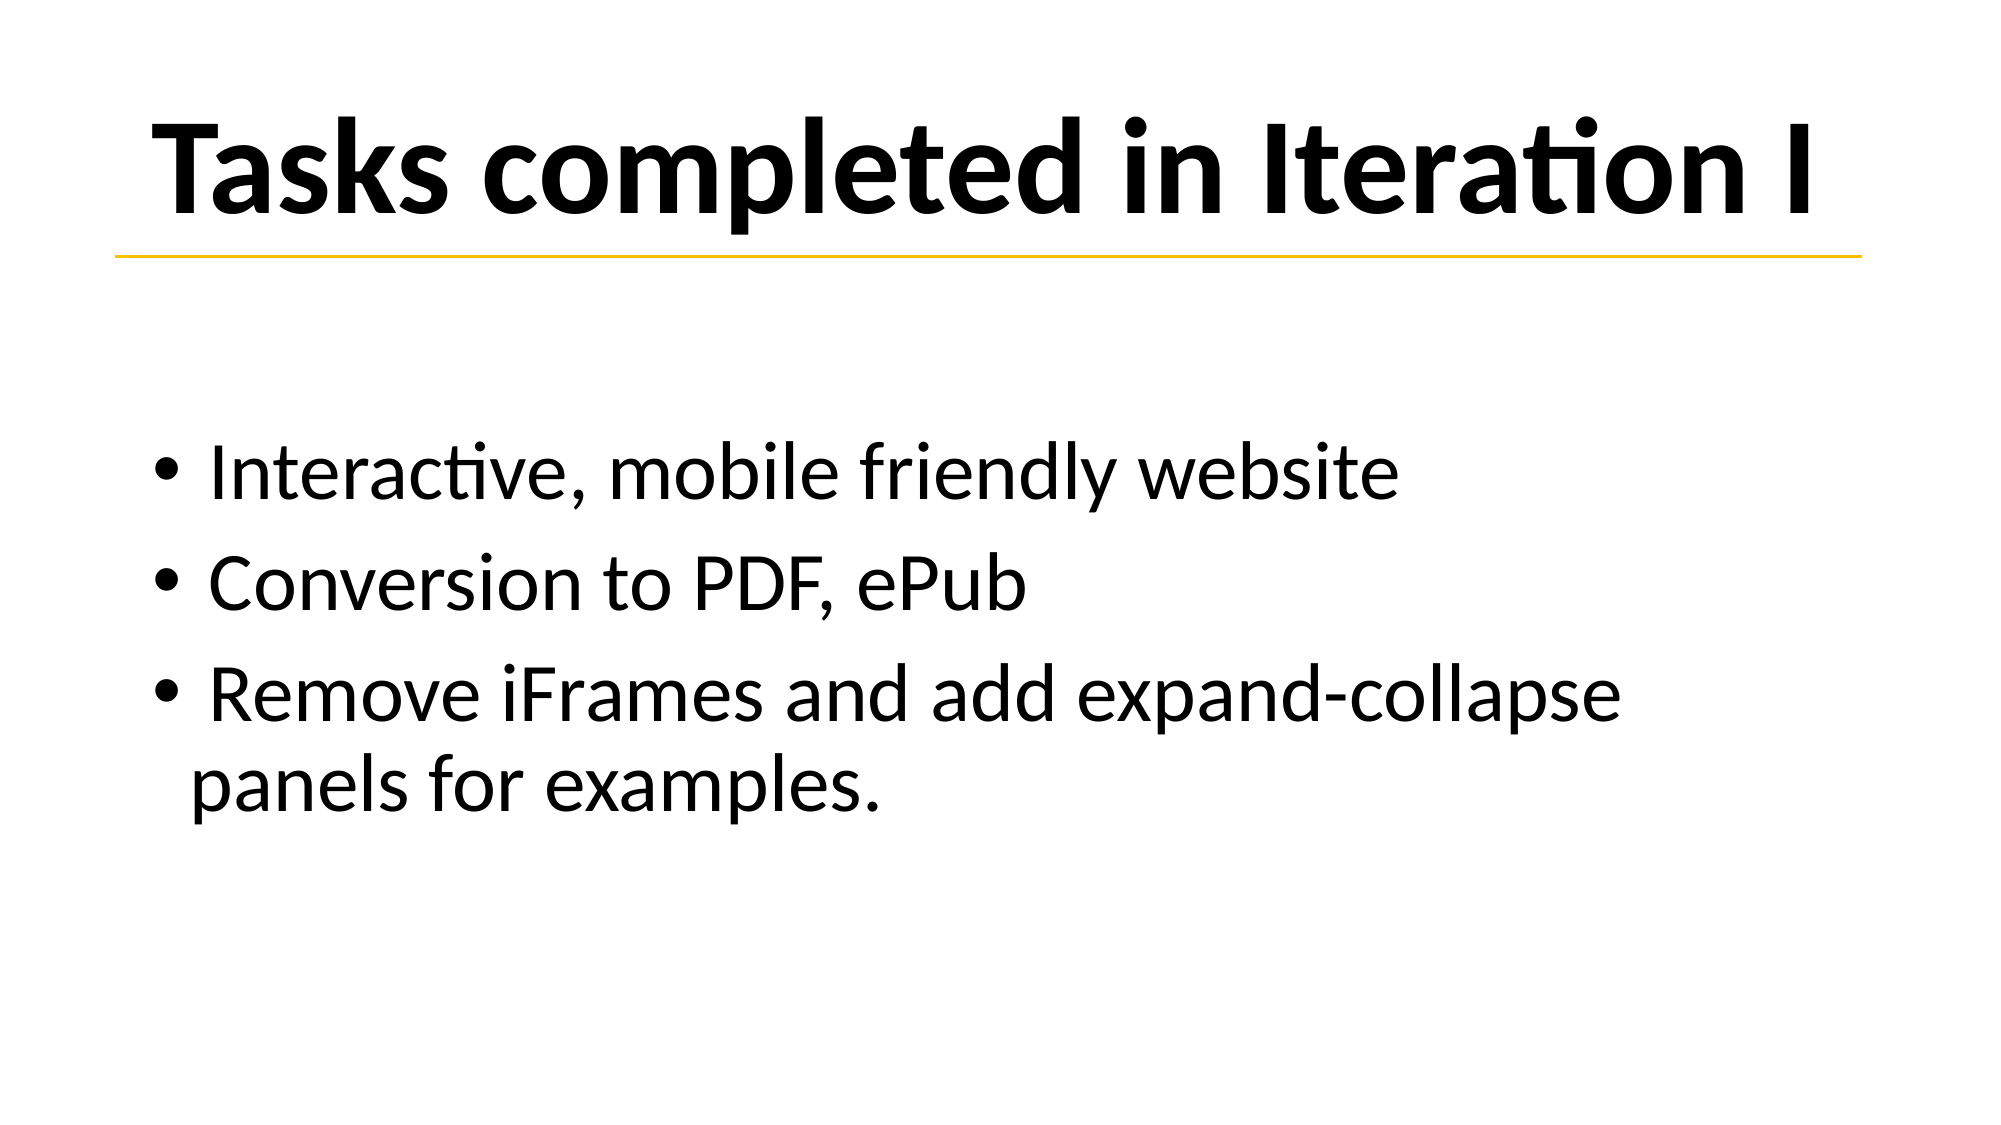

# Tasks completed in Iteration I

 Interactive, mobile friendly website
 Conversion to PDF, ePub
 Remove iFrames and add expand-collapse panels for examples.